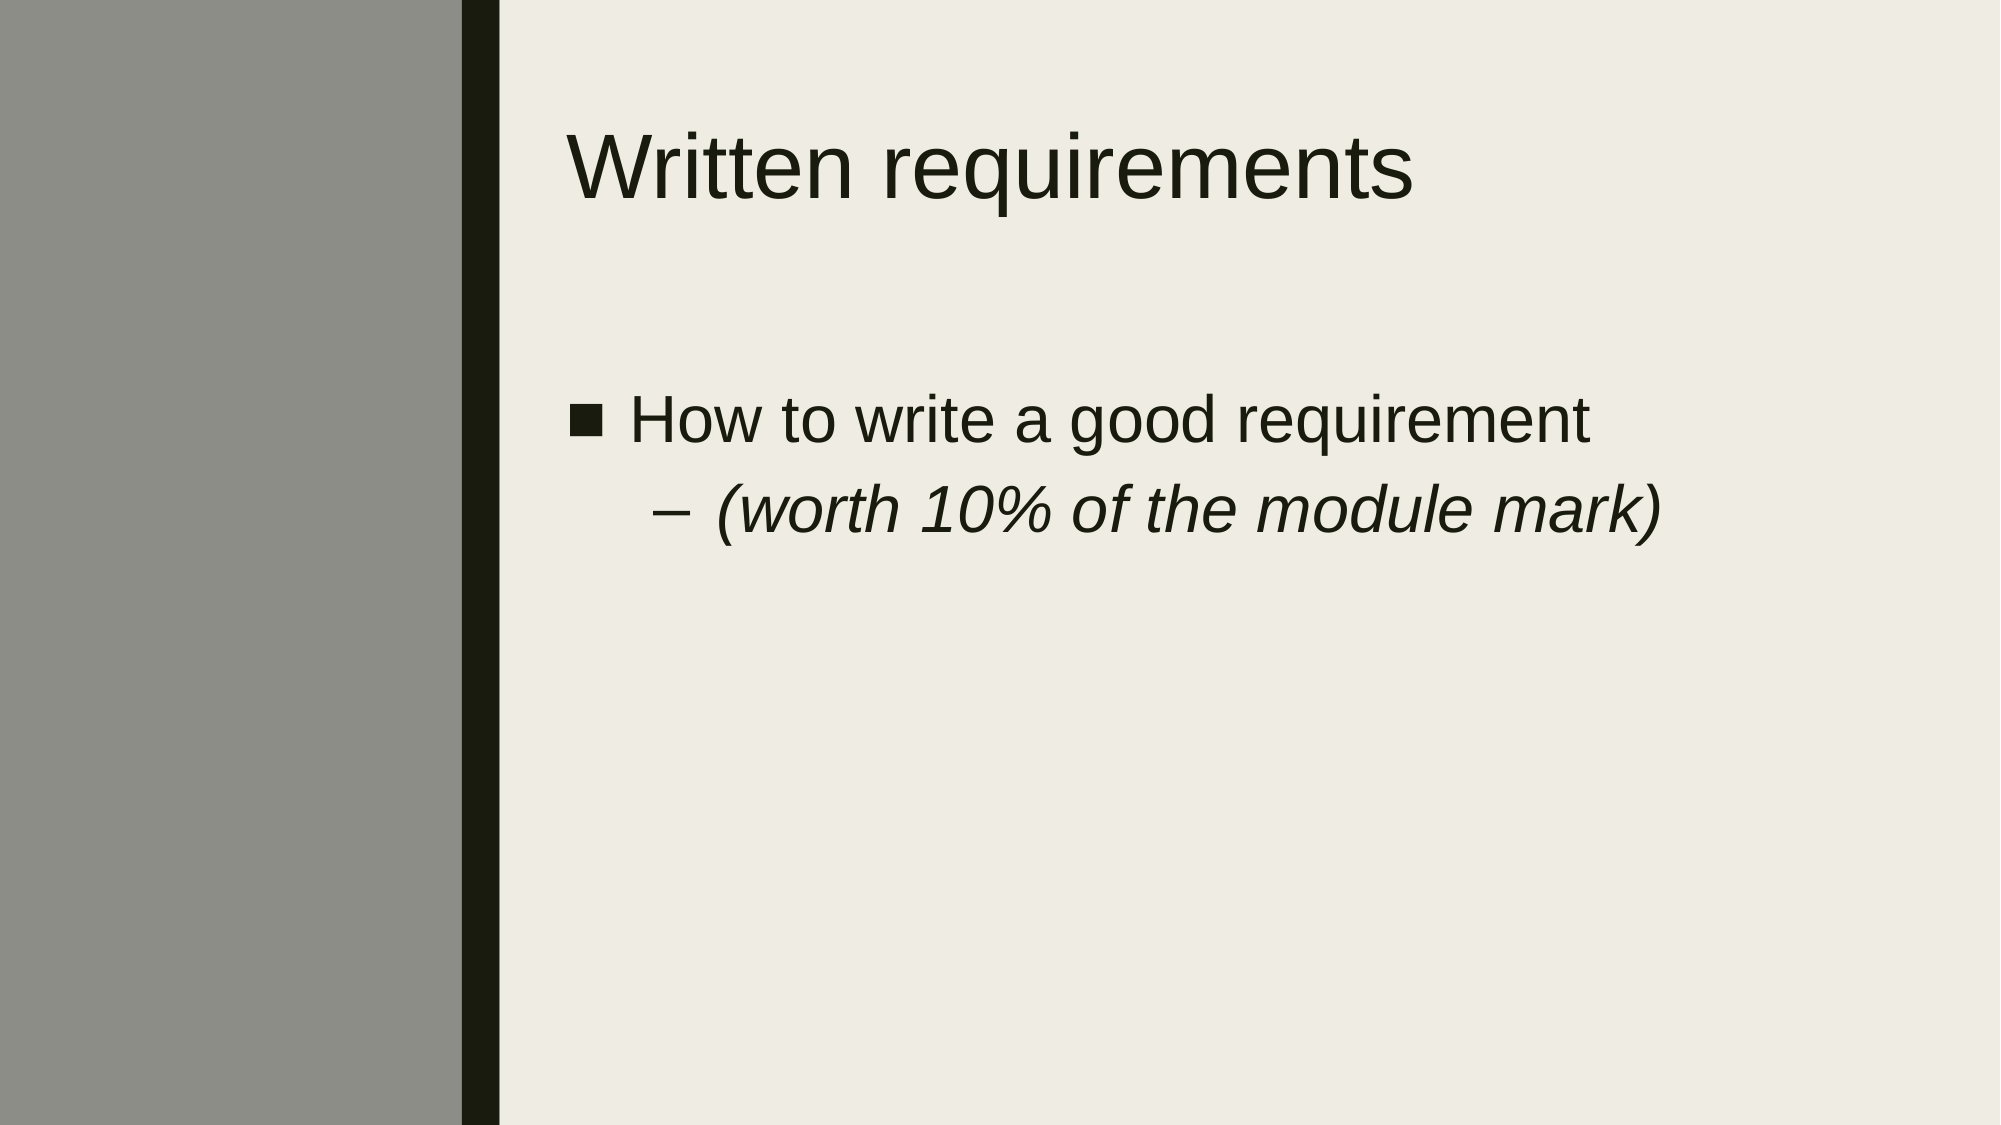

# Written requirements
How to write a good requirement
(worth 10% of the module mark)